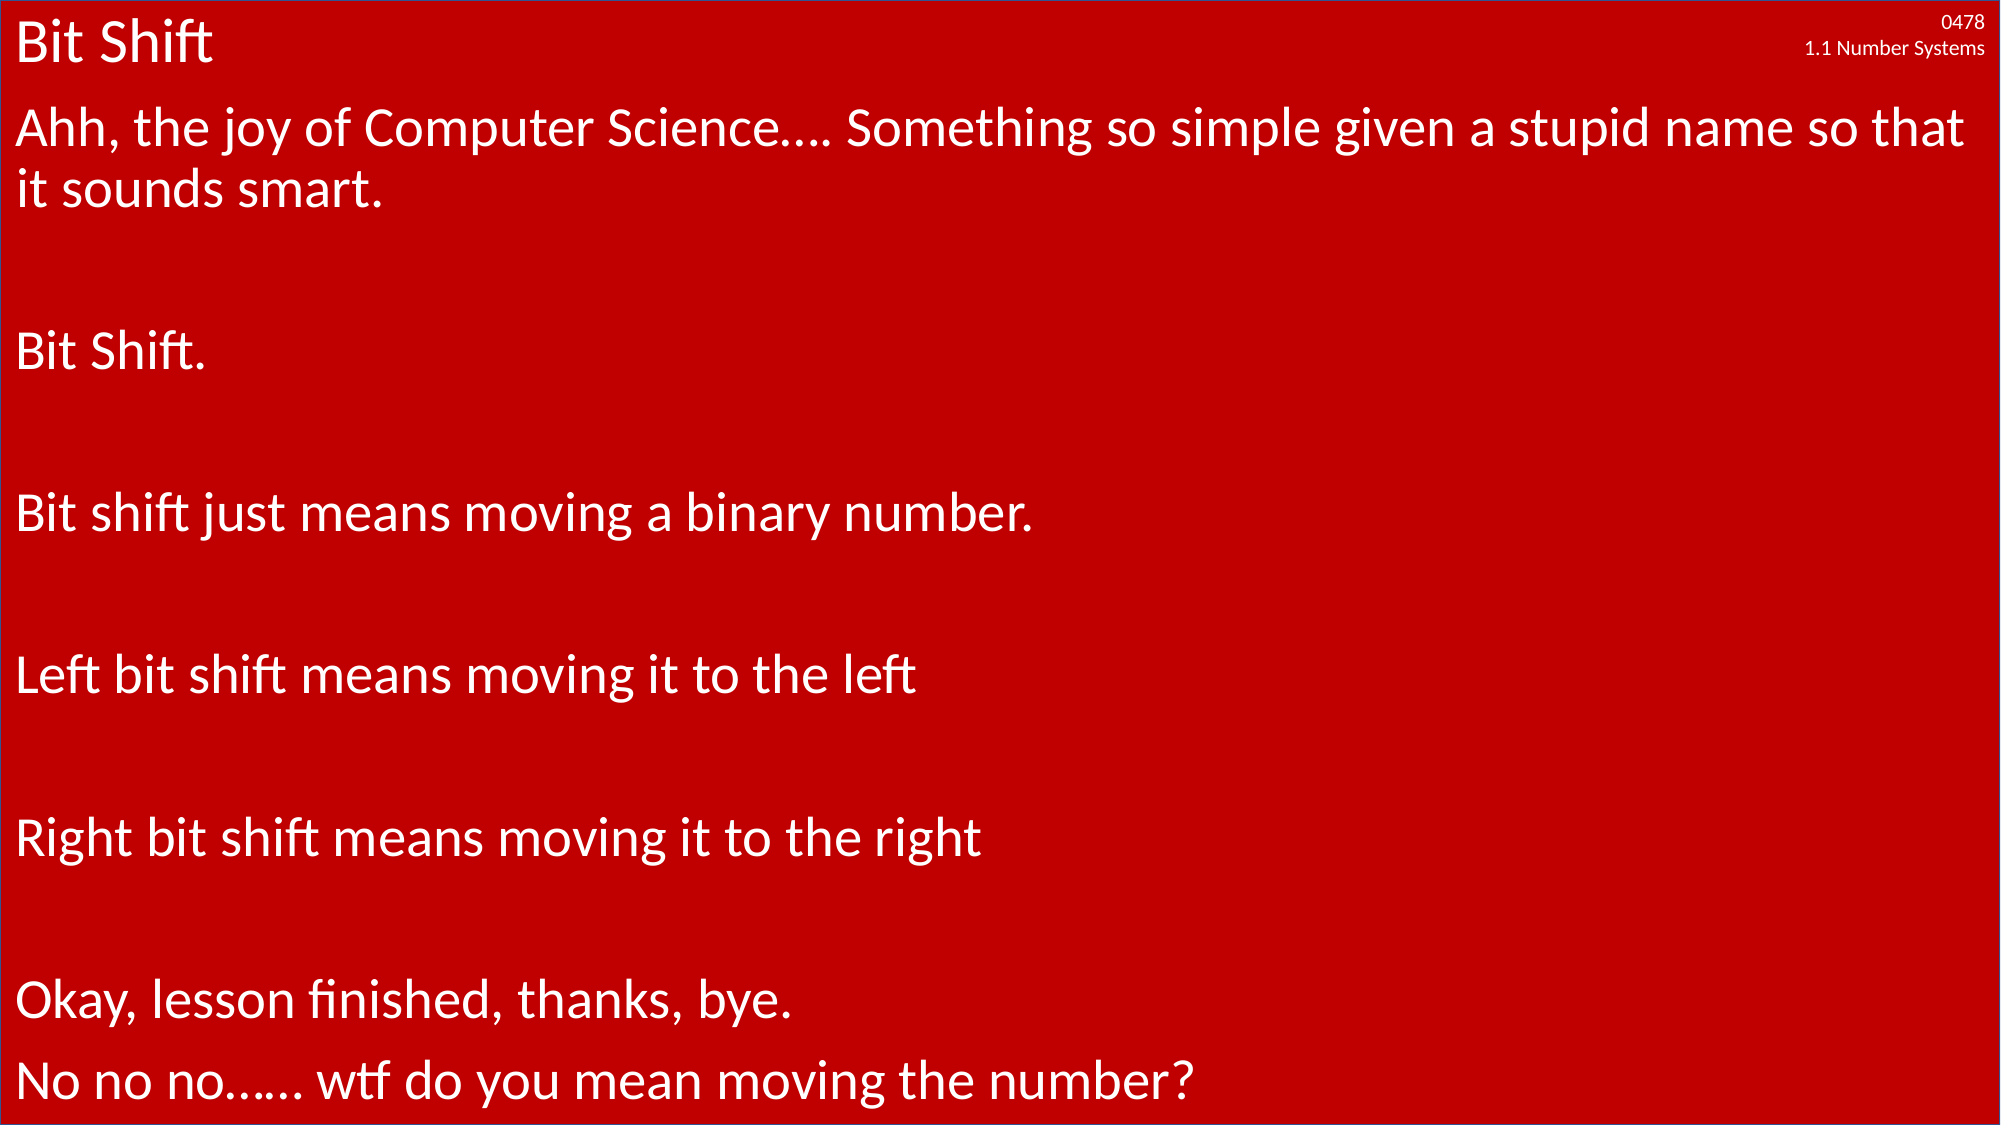

# Bit Shift
Ahh, the joy of Computer Science…. Something so simple given a stupid name so that it sounds smart.

Bit Shift.

Bit shift just means moving a binary number.

Left bit shift means moving it to the left

Right bit shift means moving it to the right

Okay, lesson finished, thanks, bye.
No no no…… wtf do you mean moving the number?